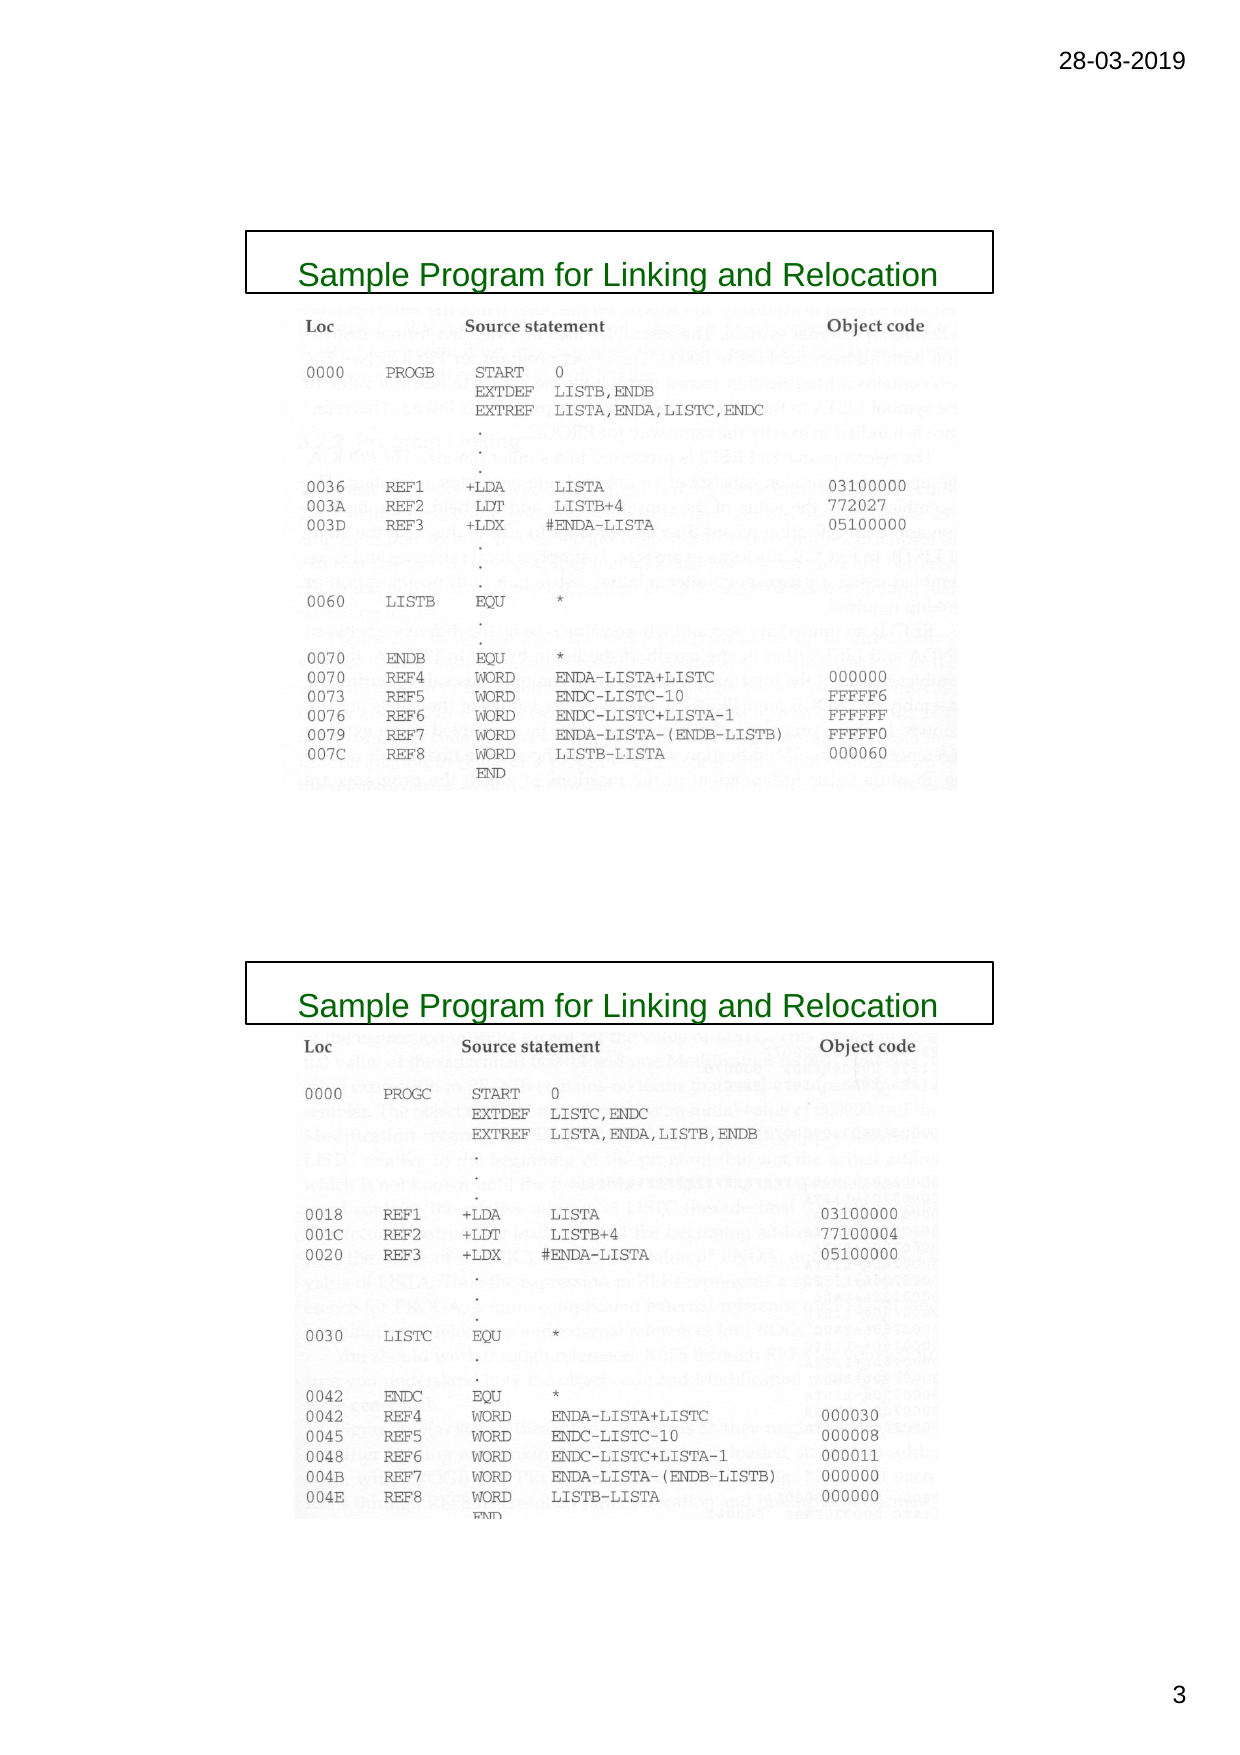

28-03-2019
Sample Program for Linking and Relocation

Sample Program for Linking and Relocation

3